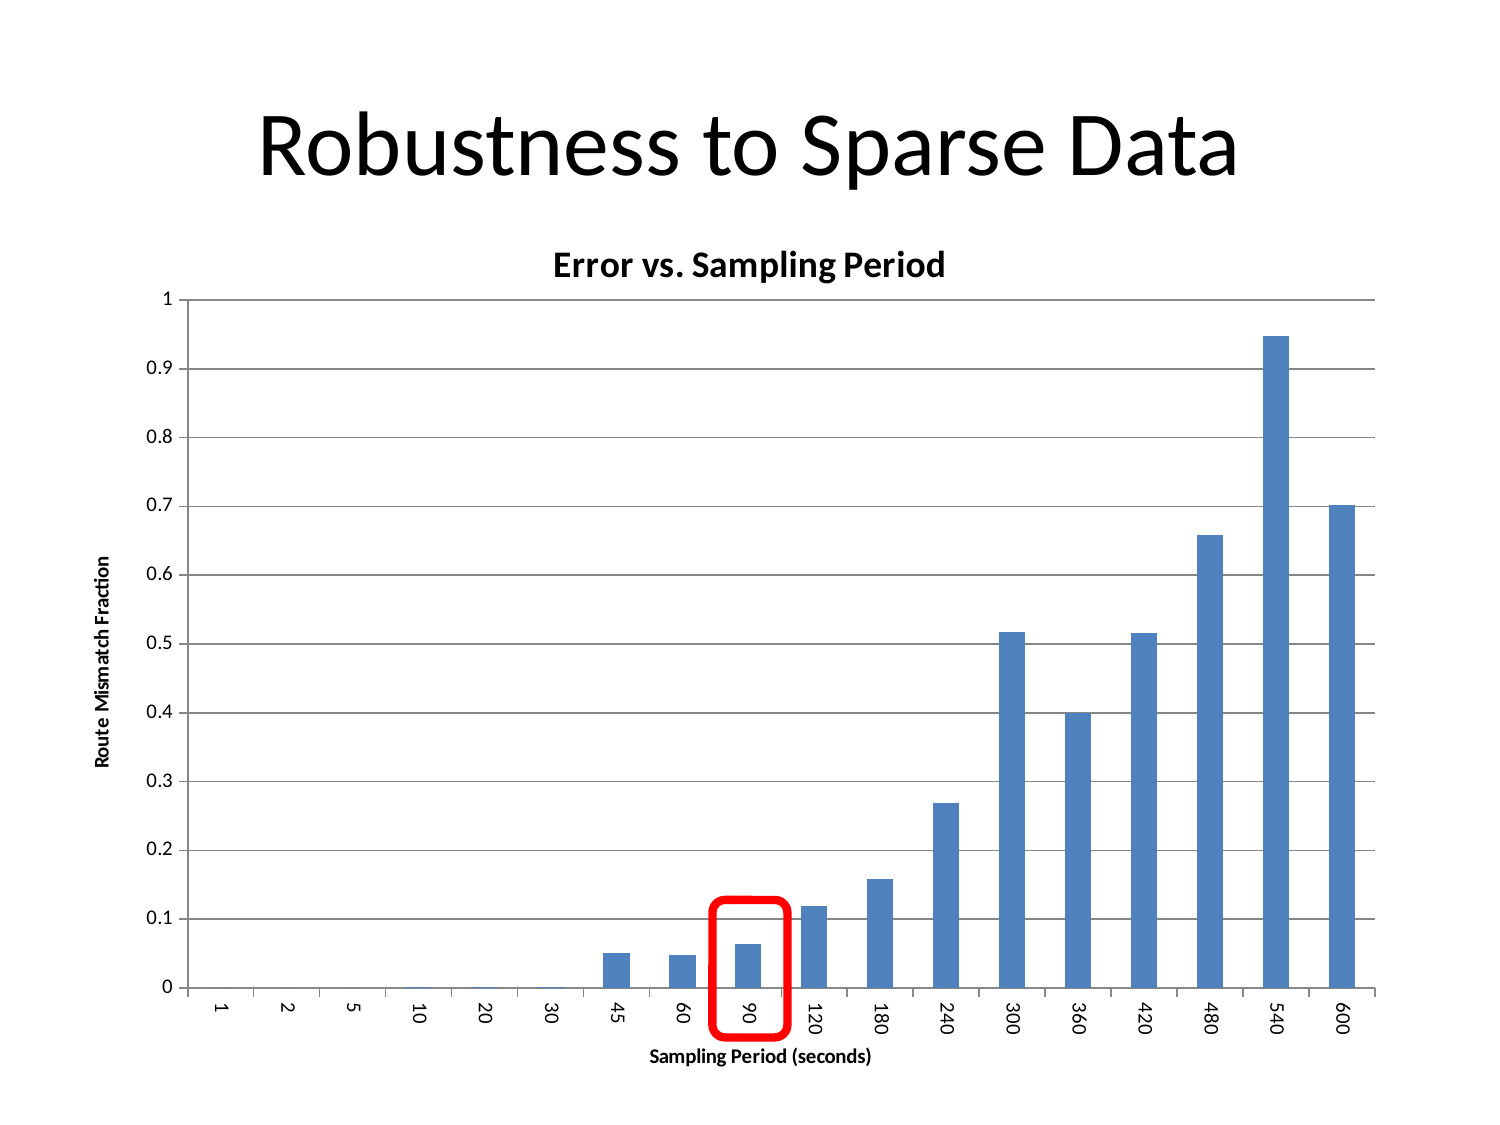

# Robustness to Sparse Data

### Chart: Error vs. Sampling Period

| Category | Fraction Incorrect |
|---|---|
| 1 | 0.0 |
| 2 | 0.0 |
| 5 | 0.0 |
| 10 | 0.0011000000000000016 |
| 20 | 0.0011000000000000016 |
| 30 | 0.0011000000000000016 |
| 45 | 0.0511 |
| 60 | 0.048 |
| 90 | 0.06430000000000008 |
| 120 | 0.11950000000000002 |
| 180 | 0.15840000000000026 |
| 240 | 0.26920000000000005 |
| 300 | 0.5175 |
| 360 | 0.3991000000000004 |
| 420 | 0.5165 |
| 480 | 0.6583000000000007 |
| 540 | 0.9482 |
| 600 | 0.7015 |